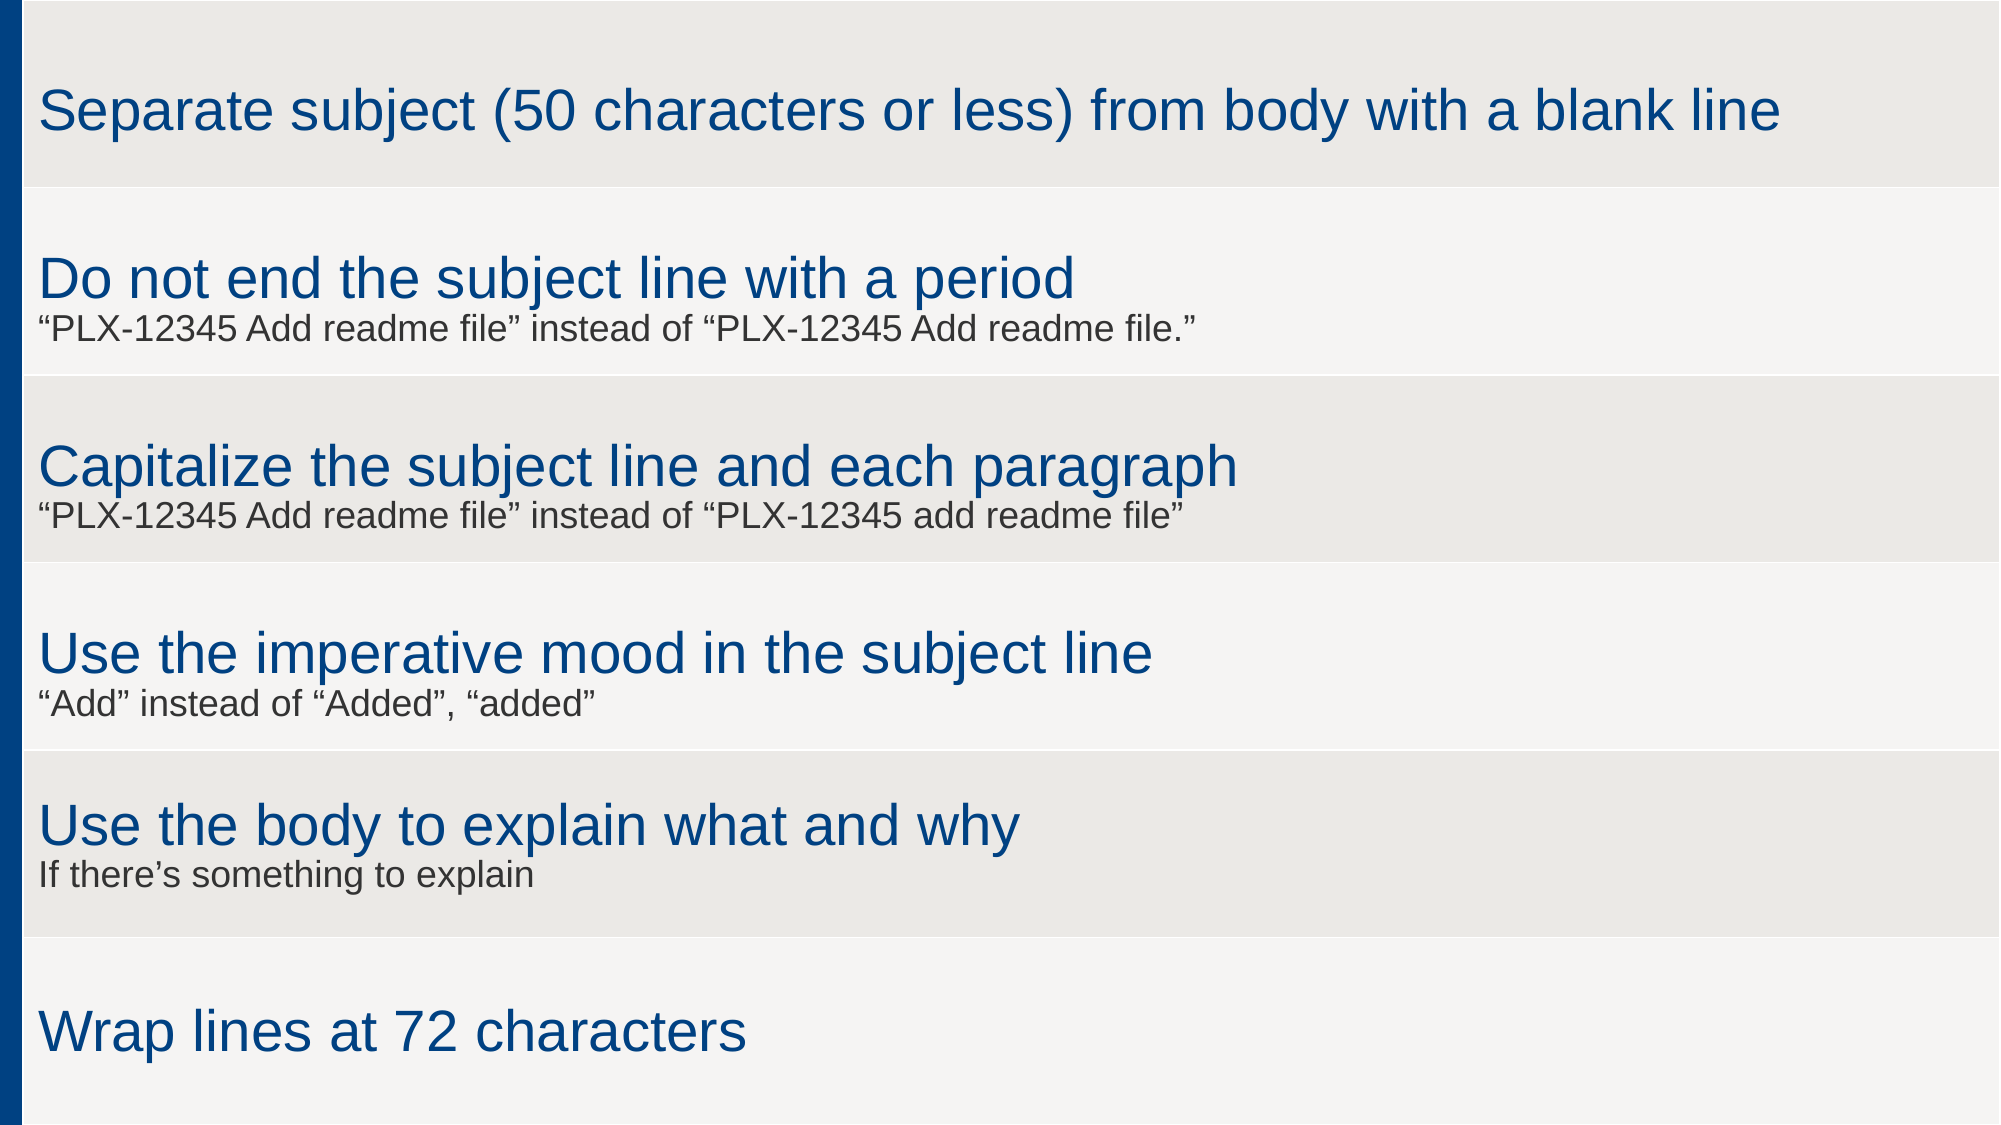

| Separate subject (50 characters or less) from body with a blank line |
| --- |
| Do not end the subject line with a period “PLX-12345 Add readme file” instead of “PLX-12345 Add readme file.” |
| Capitalize the subject line and each paragraph “PLX-12345 Add readme file” instead of “PLX-12345 add readme file” |
| Use the imperative mood in the subject line “Add” instead of “Added”, “added” |
| Use the body to explain what and why If there’s something to explain |
| Wrap lines at 72 characters |
# Guidelines